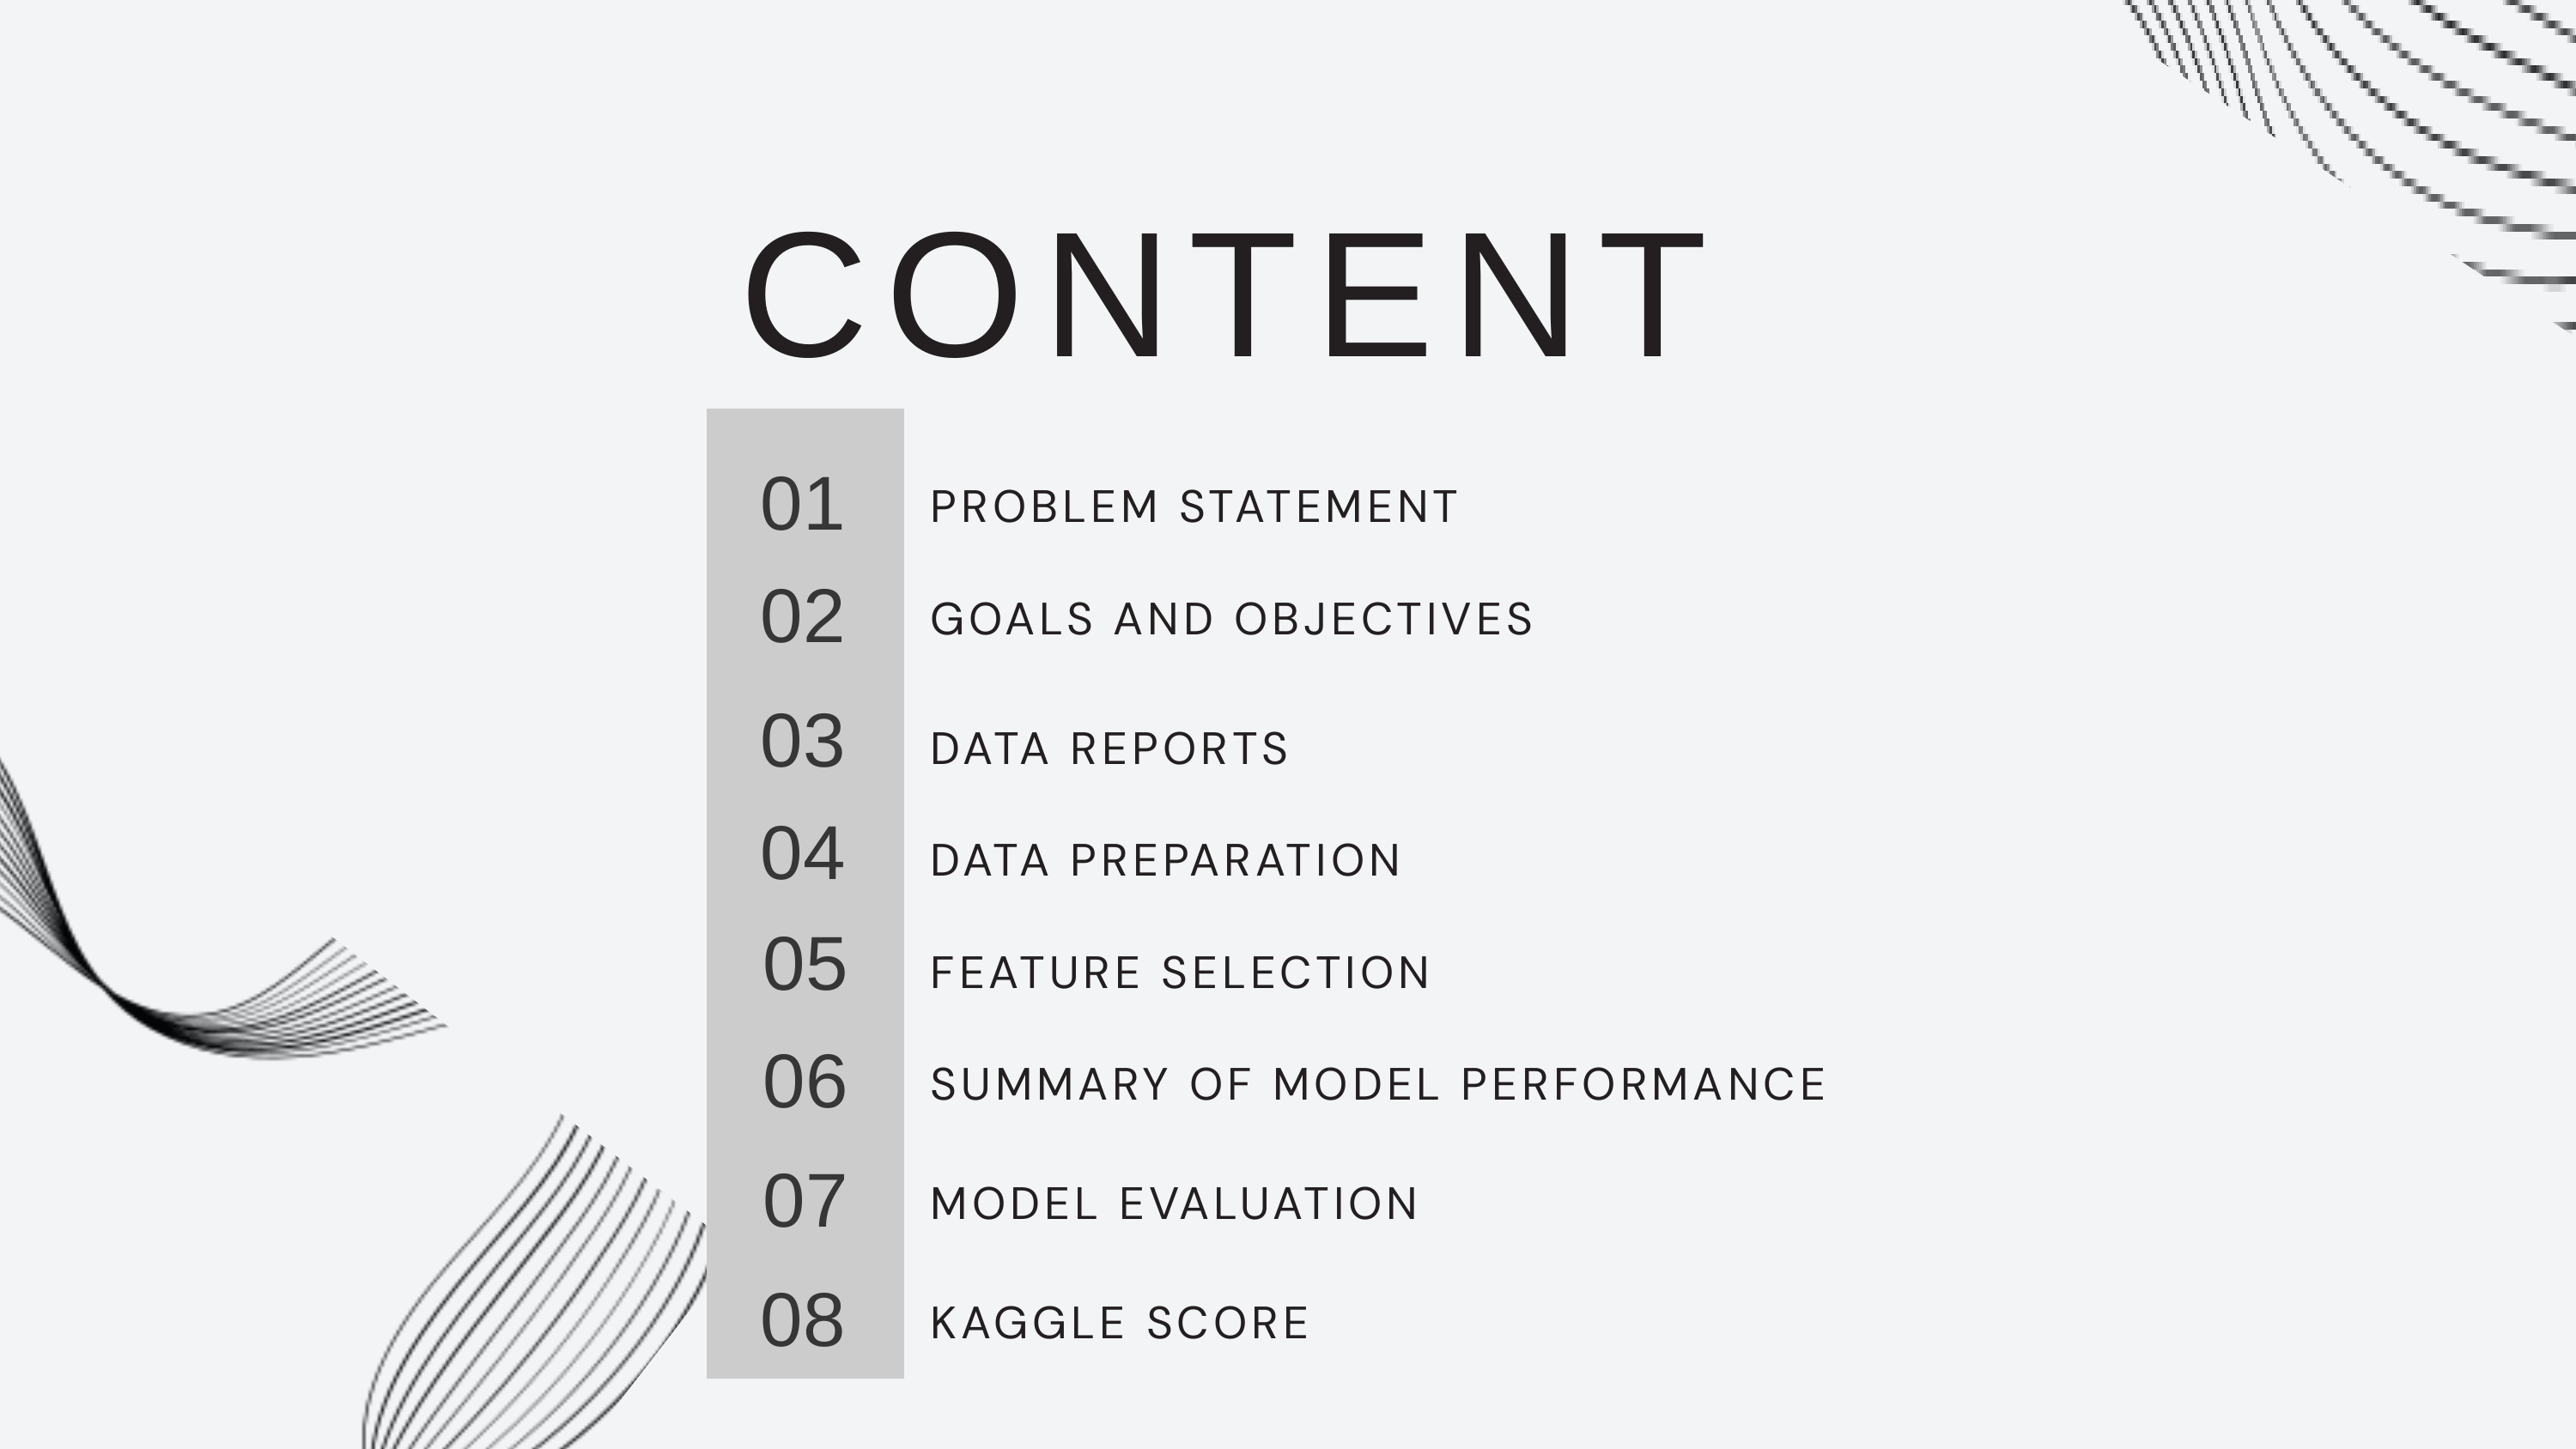

CONTENT

01
PROBLEM STATEMENT
02
GOALS AND OBJECTIVES
03
DATA REPORTS

04
DATA PREPARATION
05
FEATURE SELECTION
06
SUMMARY OF MODEL PERFORMANCE
07
MODEL EVALUATION
08
KAGGLE SCORE